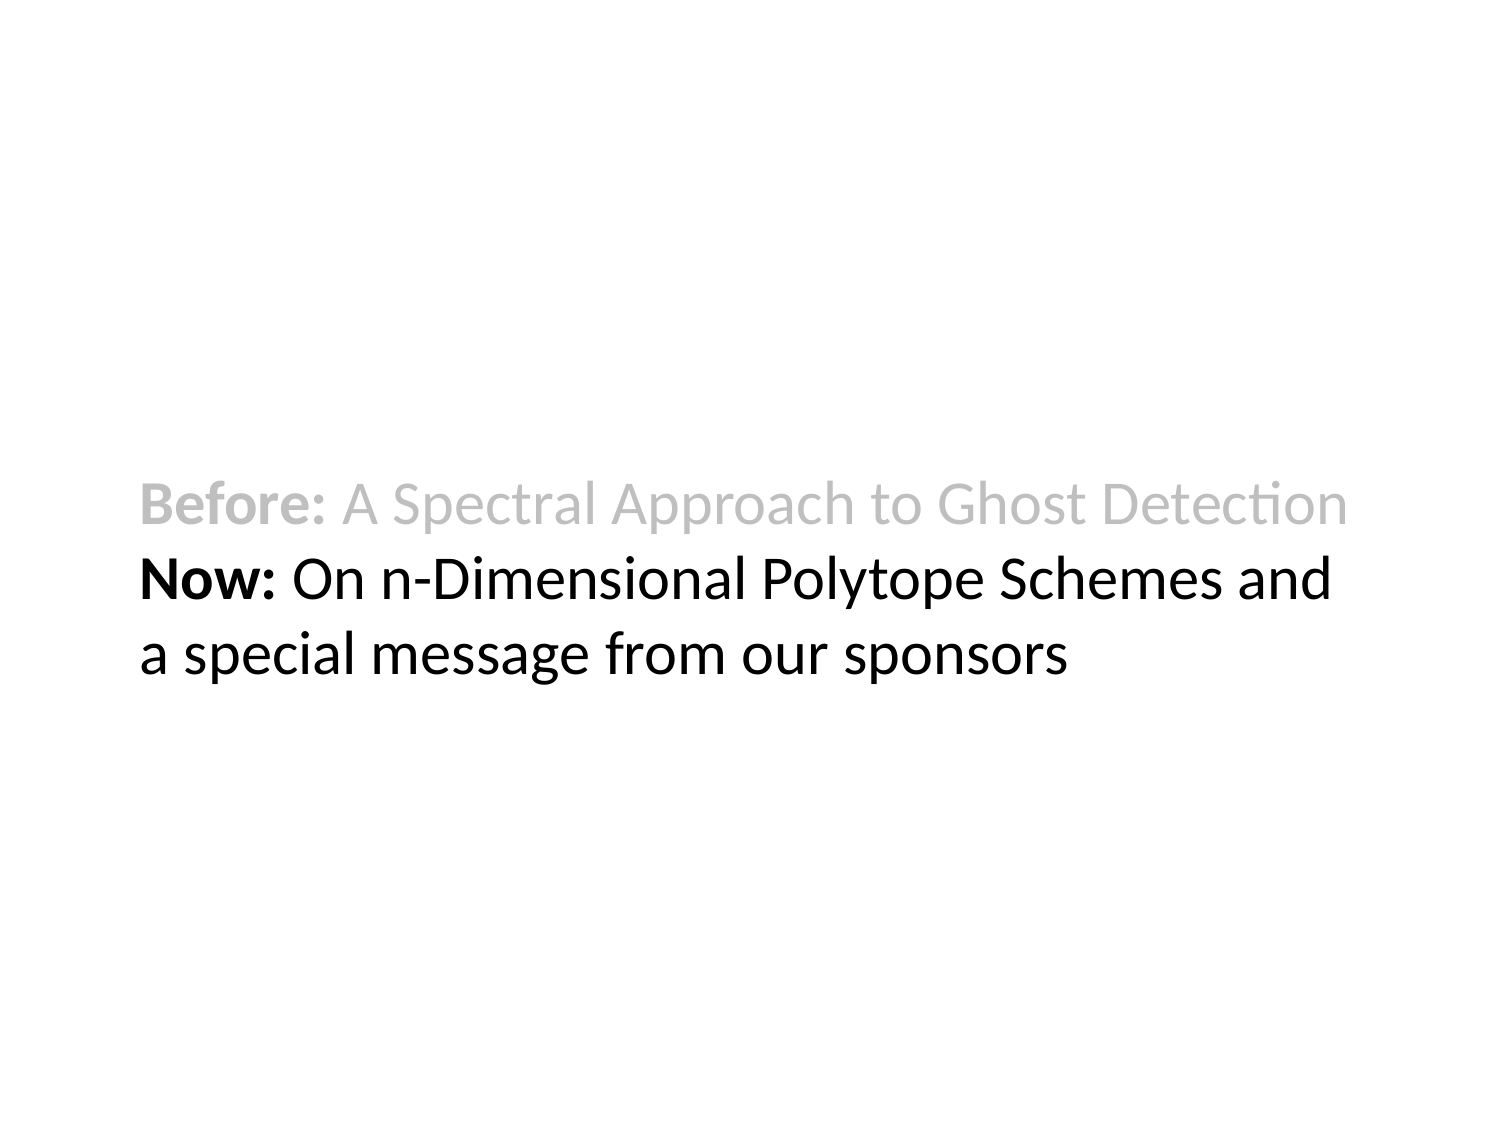

Before: A Spectral Approach to Ghost Detection
Now: On n-Dimensional Polytope Schemes and a special message from our sponsors